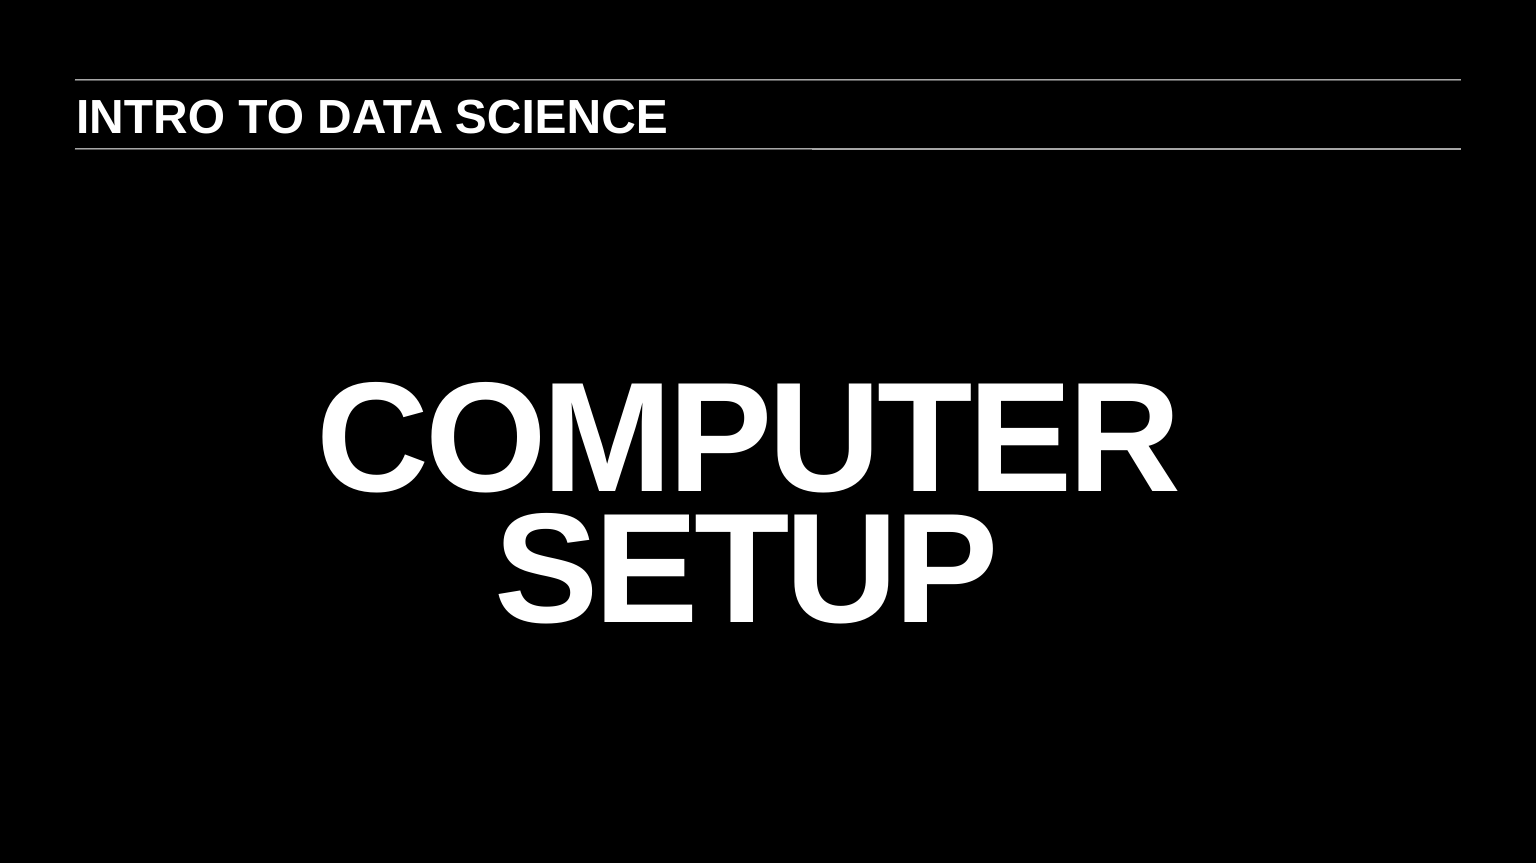

INTRO TO DATA SCIENCE
# Computer setup